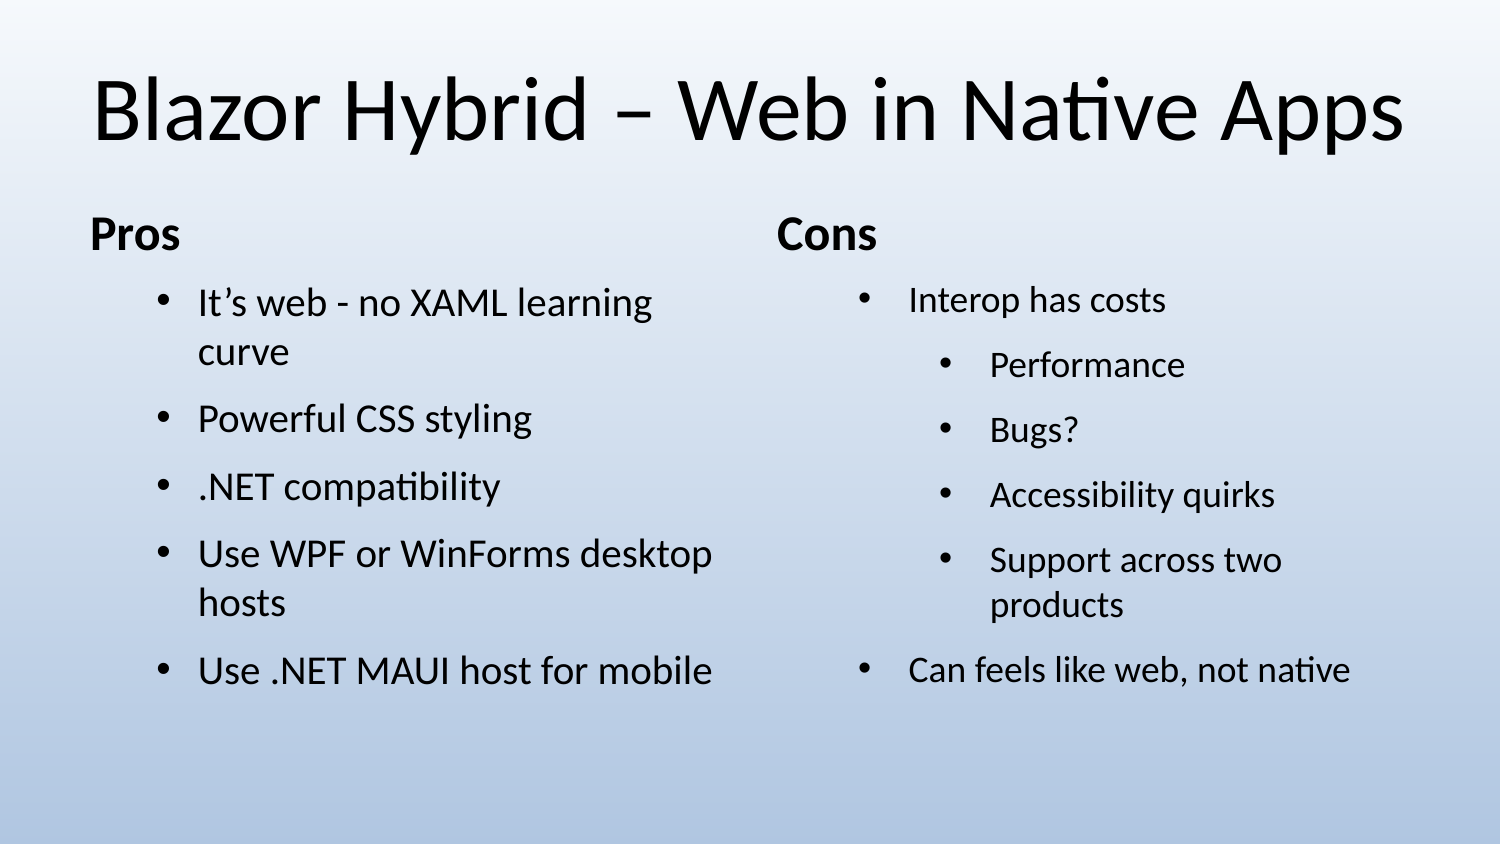

# Blazor Hybrid – Web in Native Apps
Pros
Cons
It’s web - no XAML learning curve
Powerful CSS styling
.NET compatibility
Use WPF or WinForms desktop hosts
Use .NET MAUI host for mobile
Interop has costs
Performance
Bugs?
Accessibility quirks
Support across two products
Can feels like web, not native